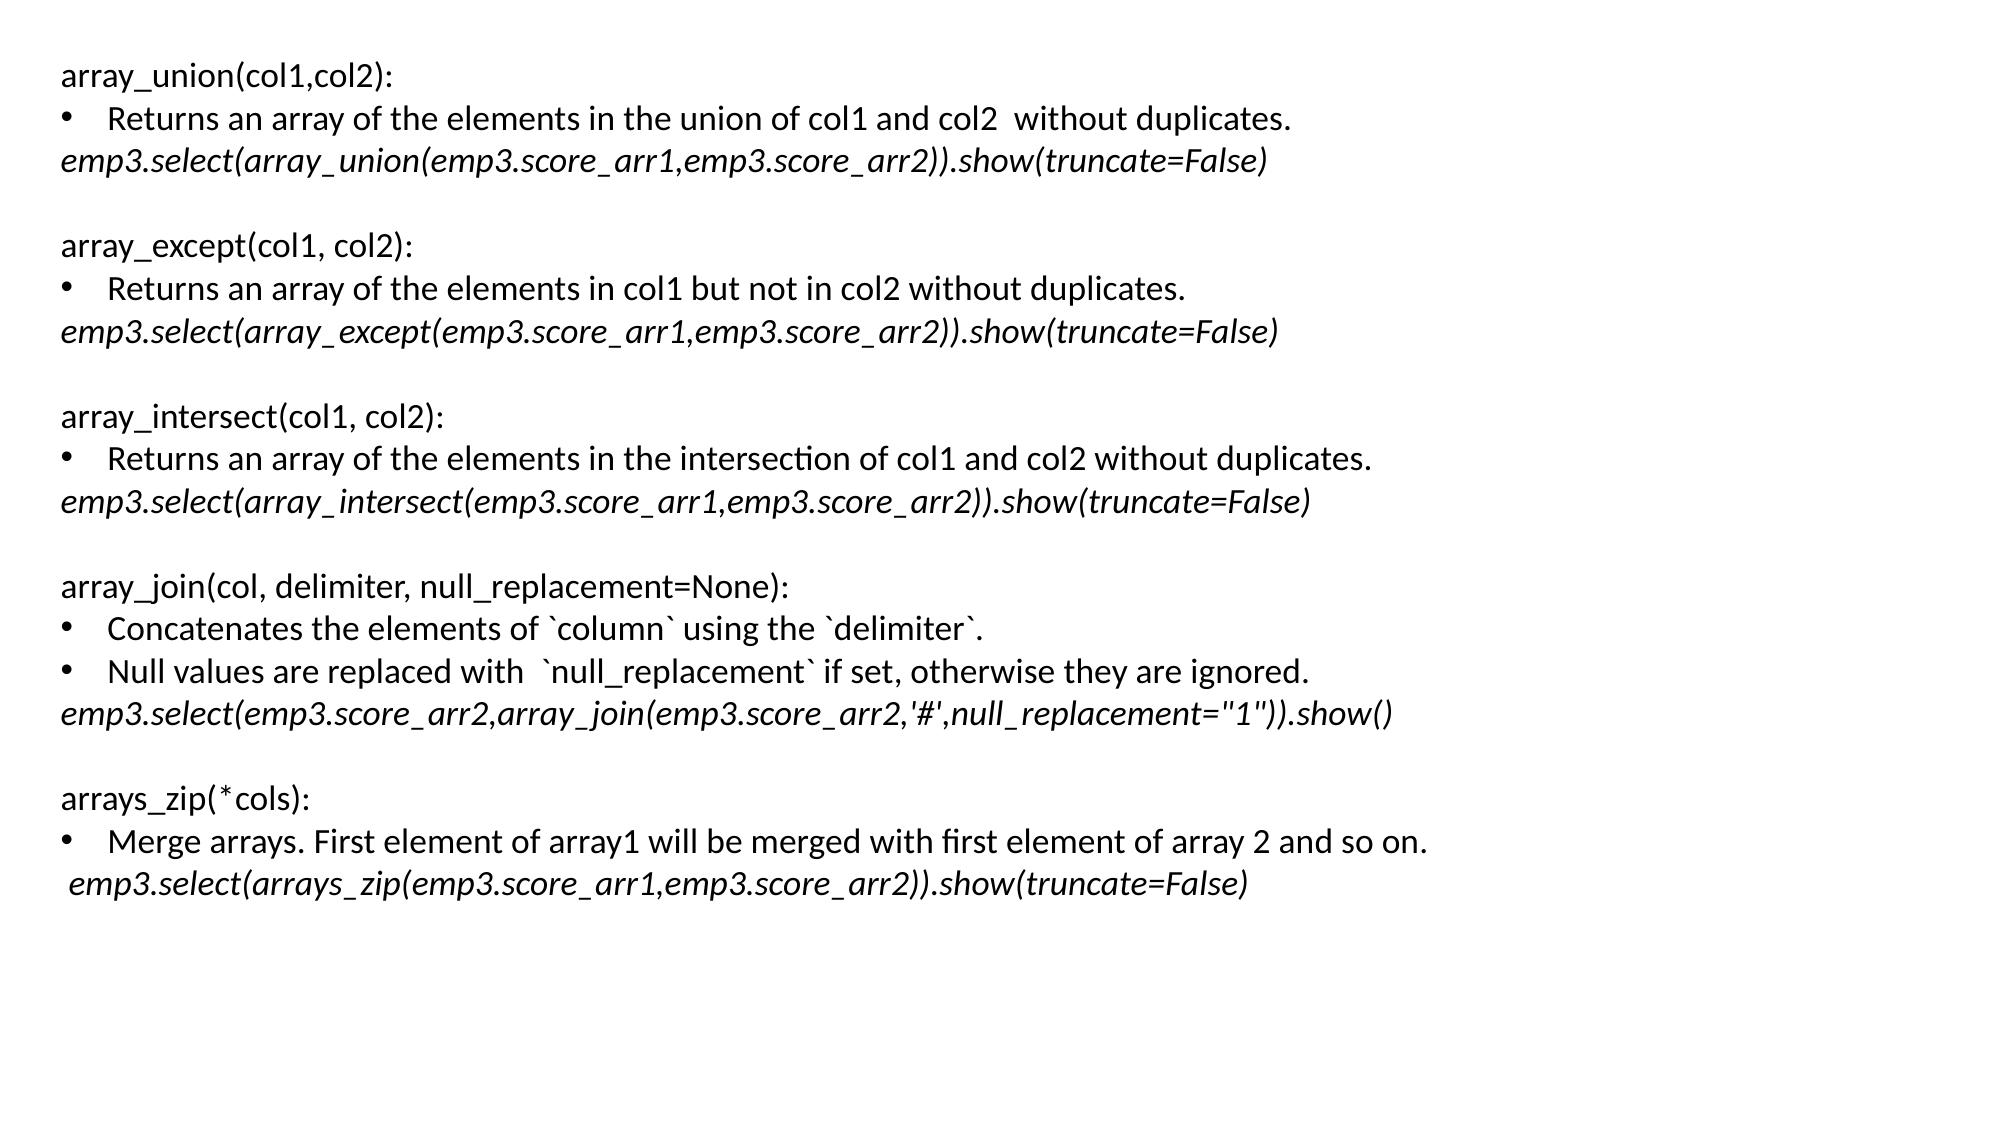

array_union(col1,col2):
Returns an array of the elements in the union of col1 and col2  without duplicates.
emp3.select(array_union(emp3.score_arr1,emp3.score_arr2)).show(truncate=False)

array_except(col1, col2):
Returns an array of the elements in col1 but not in col2 without duplicates.
emp3.select(array_except(emp3.score_arr1,emp3.score_arr2)).show(truncate=False)

array_intersect(col1, col2):
Returns an array of the elements in the intersection of col1 and col2 without duplicates.
emp3.select(array_intersect(emp3.score_arr1,emp3.score_arr2)).show(truncate=False)

array_join(col, delimiter, null_replacement=None):
Concatenates the elements of `column` using the `delimiter`.
Null values are replaced with  `null_replacement` if set, otherwise they are ignored.
emp3.select(emp3.score_arr2,array_join(emp3.score_arr2,'#',null_replacement="1")).show()

arrays_zip(*cols):
Merge arrays. First element of array1 will be merged with first element of array 2 and so on.
 emp3.select(arrays_zip(emp3.score_arr1,emp3.score_arr2)).show(truncate=False)